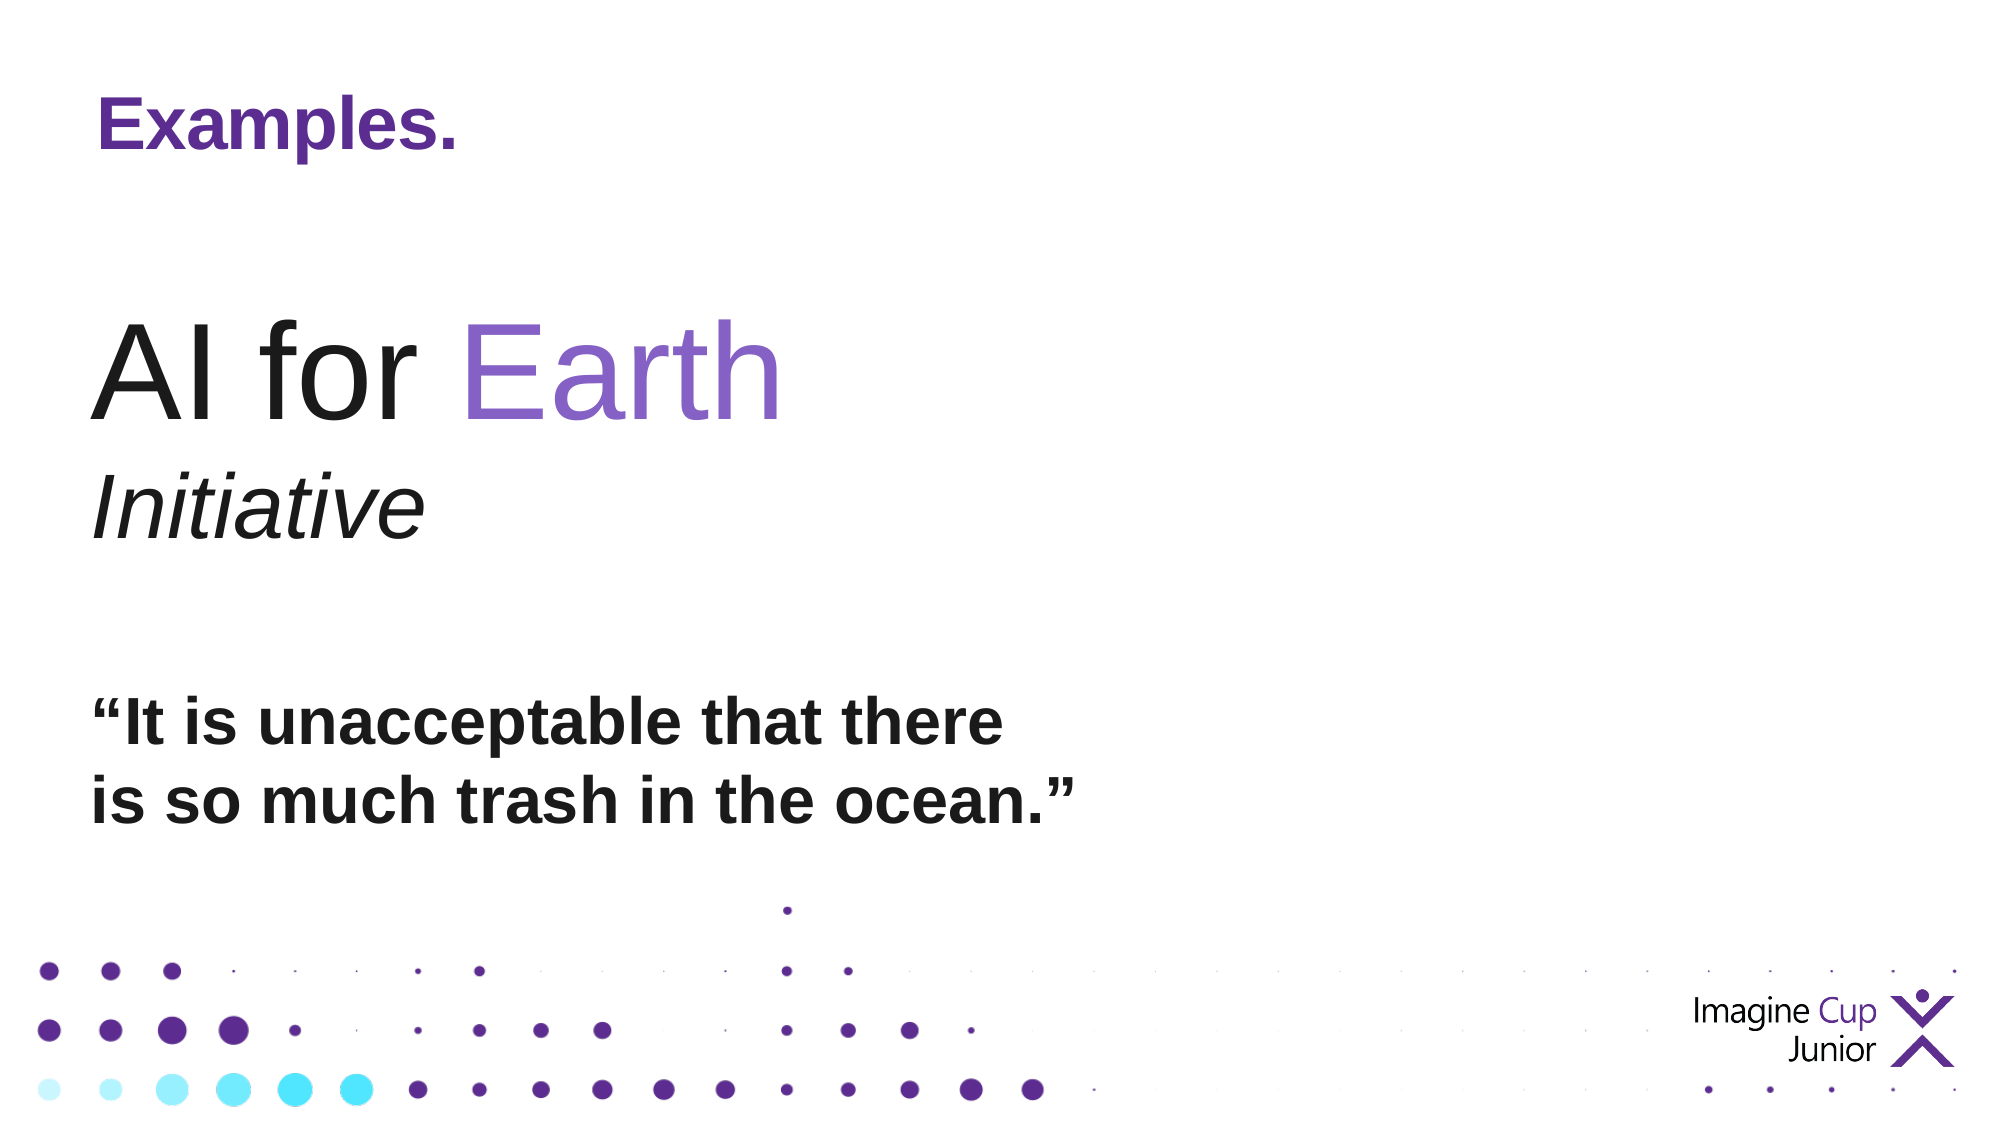

# Examples.
AI for Earth
Initiative

“It is unacceptable that there
is so much trash in the ocean.”